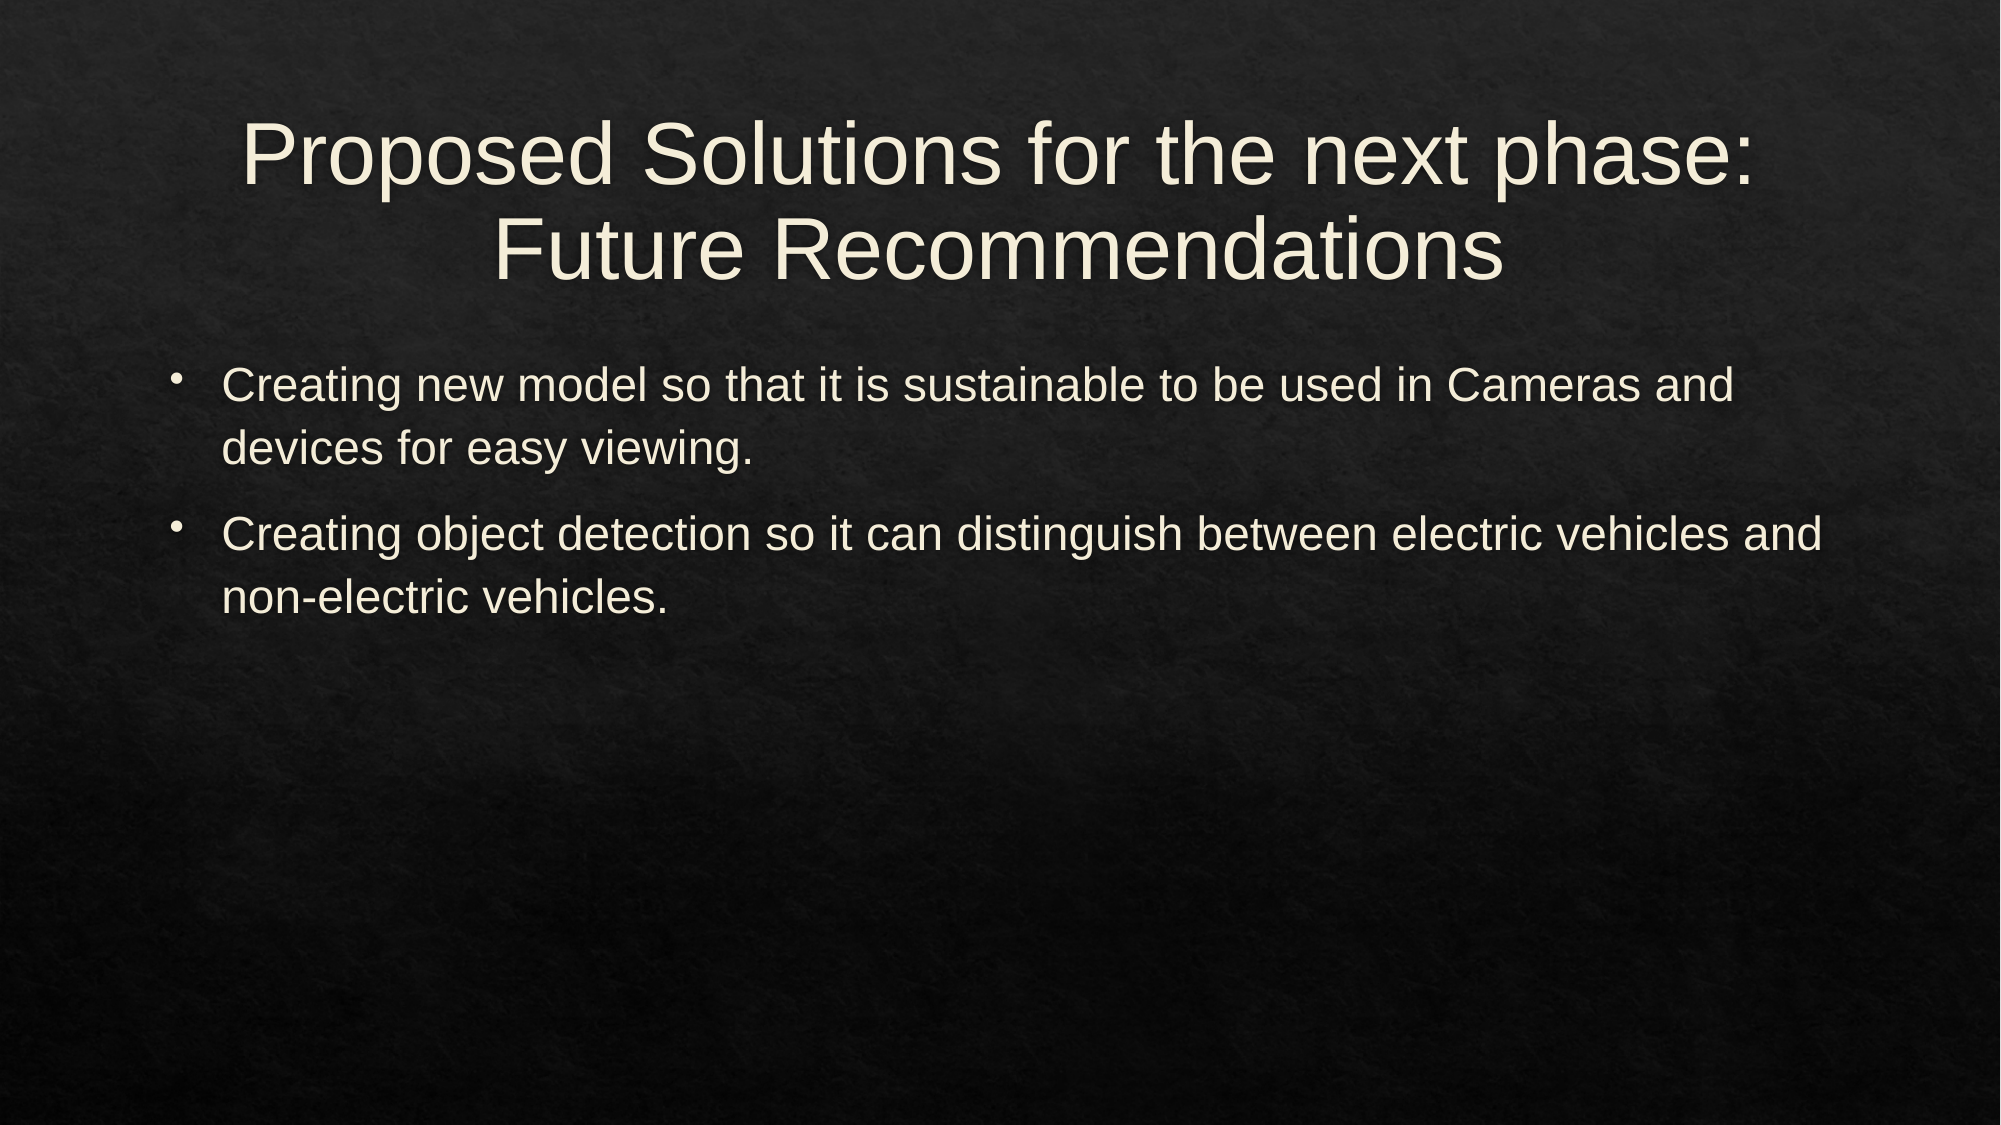

# Proposed Solutions for the next phase: Future Recommendations
Creating new model so that it is sustainable to be used in Cameras and devices for easy viewing.
Creating object detection so it can distinguish between electric vehicles and non-electric vehicles.